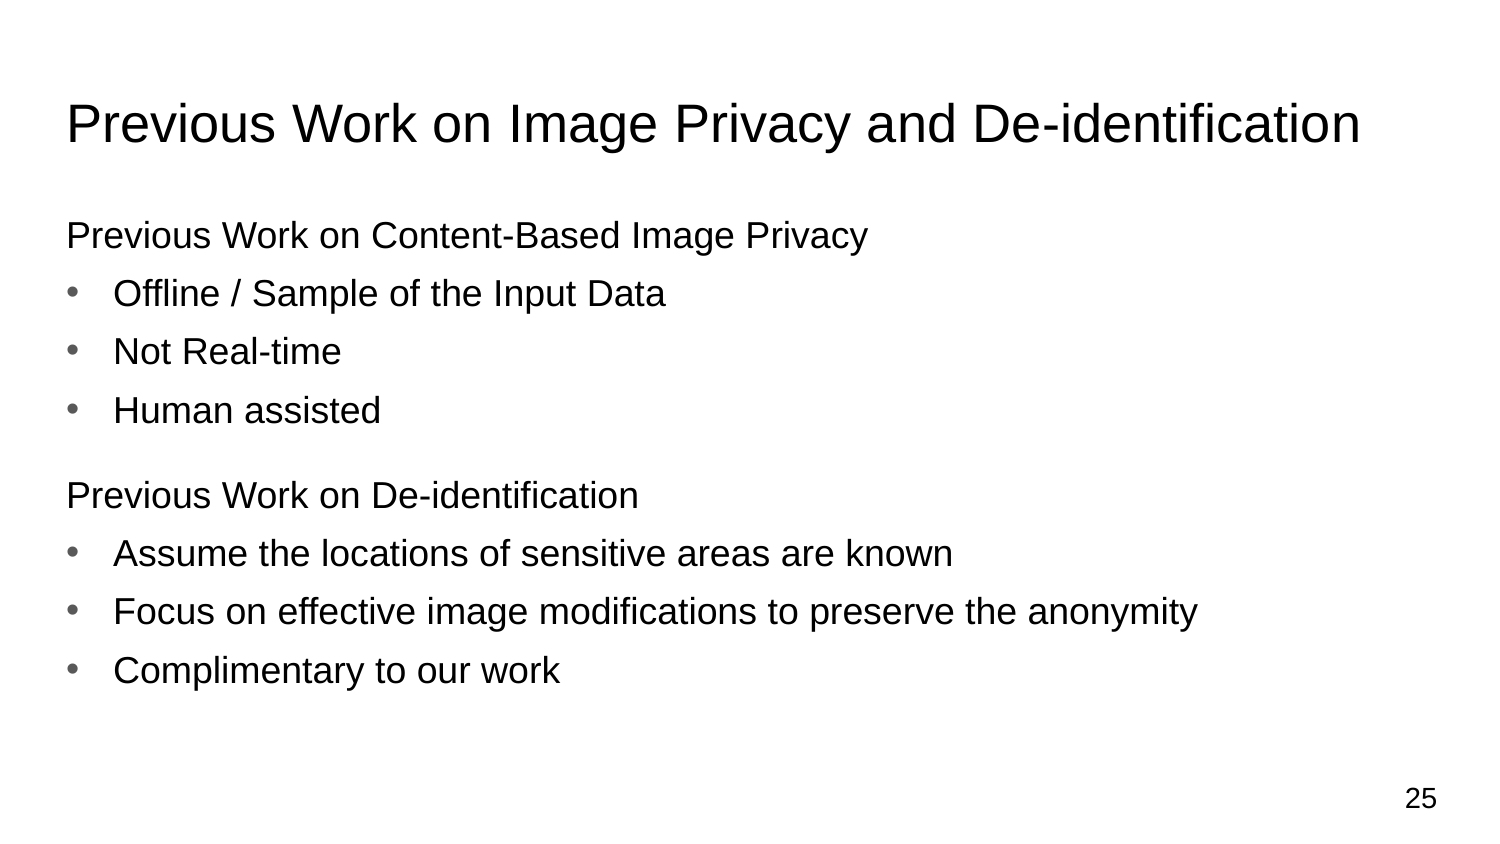

# Previous Work on Image Privacy and De-identification
Previous Work on Content-Based Image Privacy
Offline / Sample of the Input Data
Not Real-time
Human assisted
Previous Work on De-identification
Assume the locations of sensitive areas are known
Focus on effective image modifications to preserve the anonymity
Complimentary to our work
25